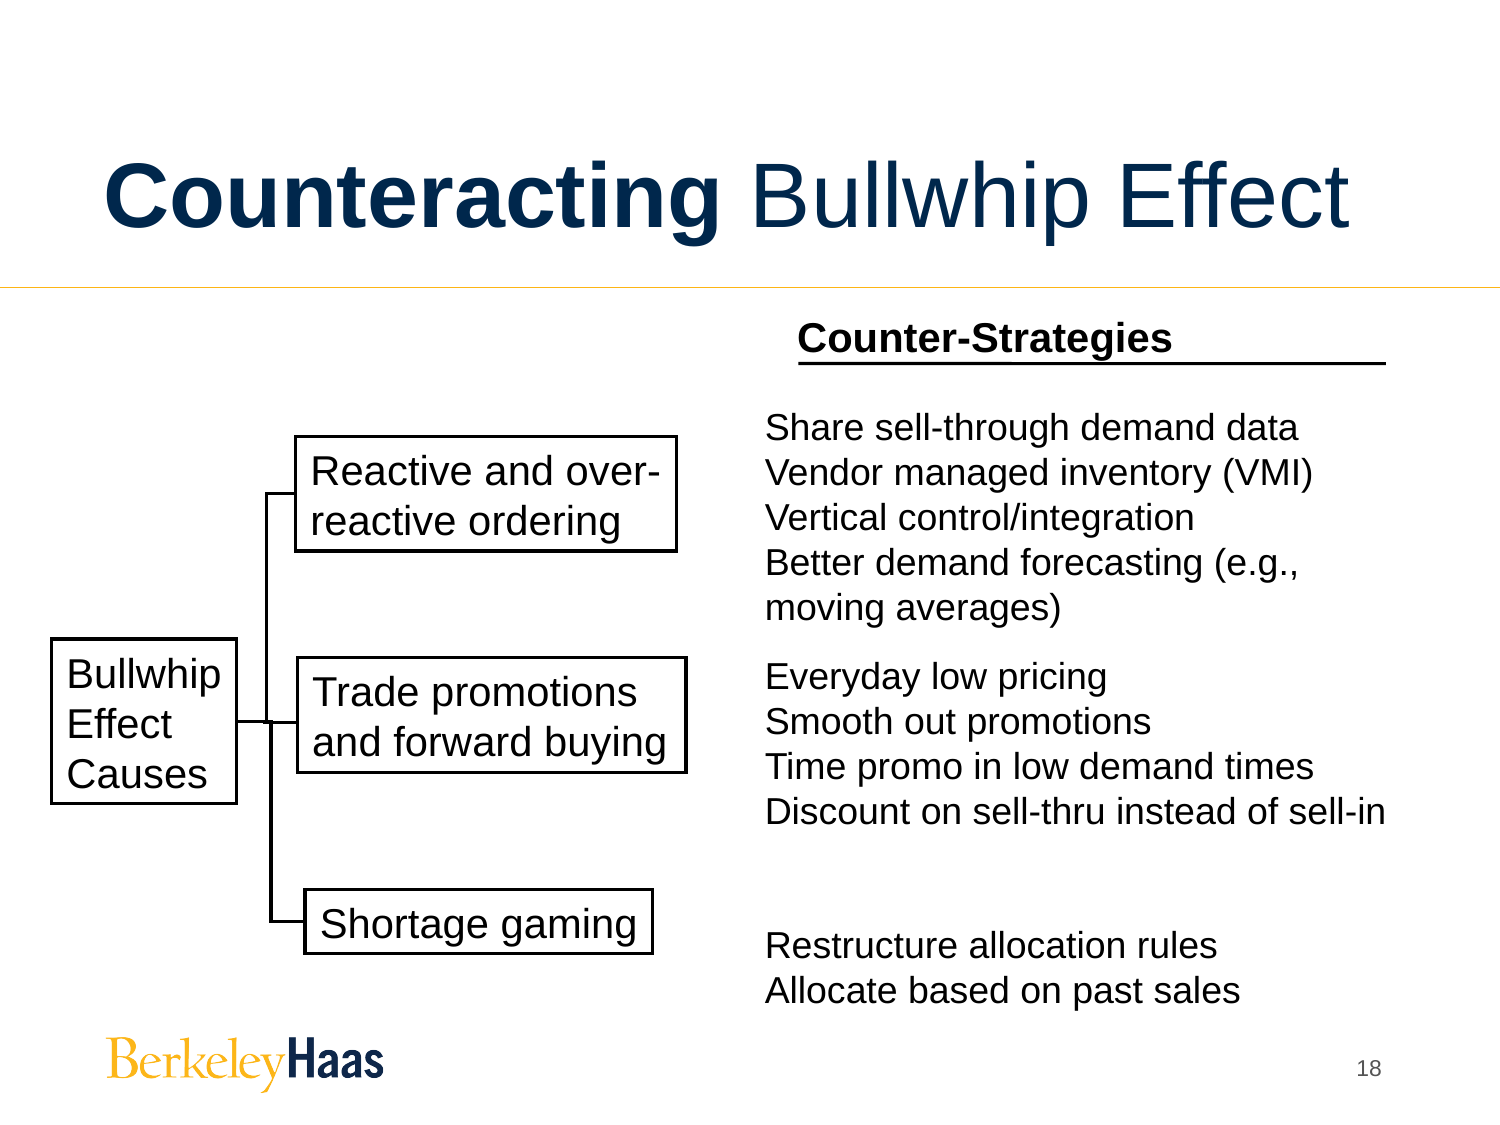

# Counteracting Bullwhip Effect
Counter-Strategies

Counter-Strategies
Share sell-through data
Vendor Managed Inventory (VMI):
    delegate stocking decisions

Coordinate with retailers to spread
    deliveries evenly
Restructure incentives

Every day low pricing

Restructure allocation rules
Share sell-through demand data
Vendor managed inventory (VMI)
Vertical control/integration
Better demand forecasting (e.g., moving averages)
Reactive and over-
reactive ordering
Bullwhip
Effect
Causes
Everyday low pricing
Smooth out promotions
Time promo in low demand times
Discount on sell-thru instead of sell-in
Trade promotions and forward buying
Shortage gaming
Restructure allocation rules
Allocate based on past sales
18